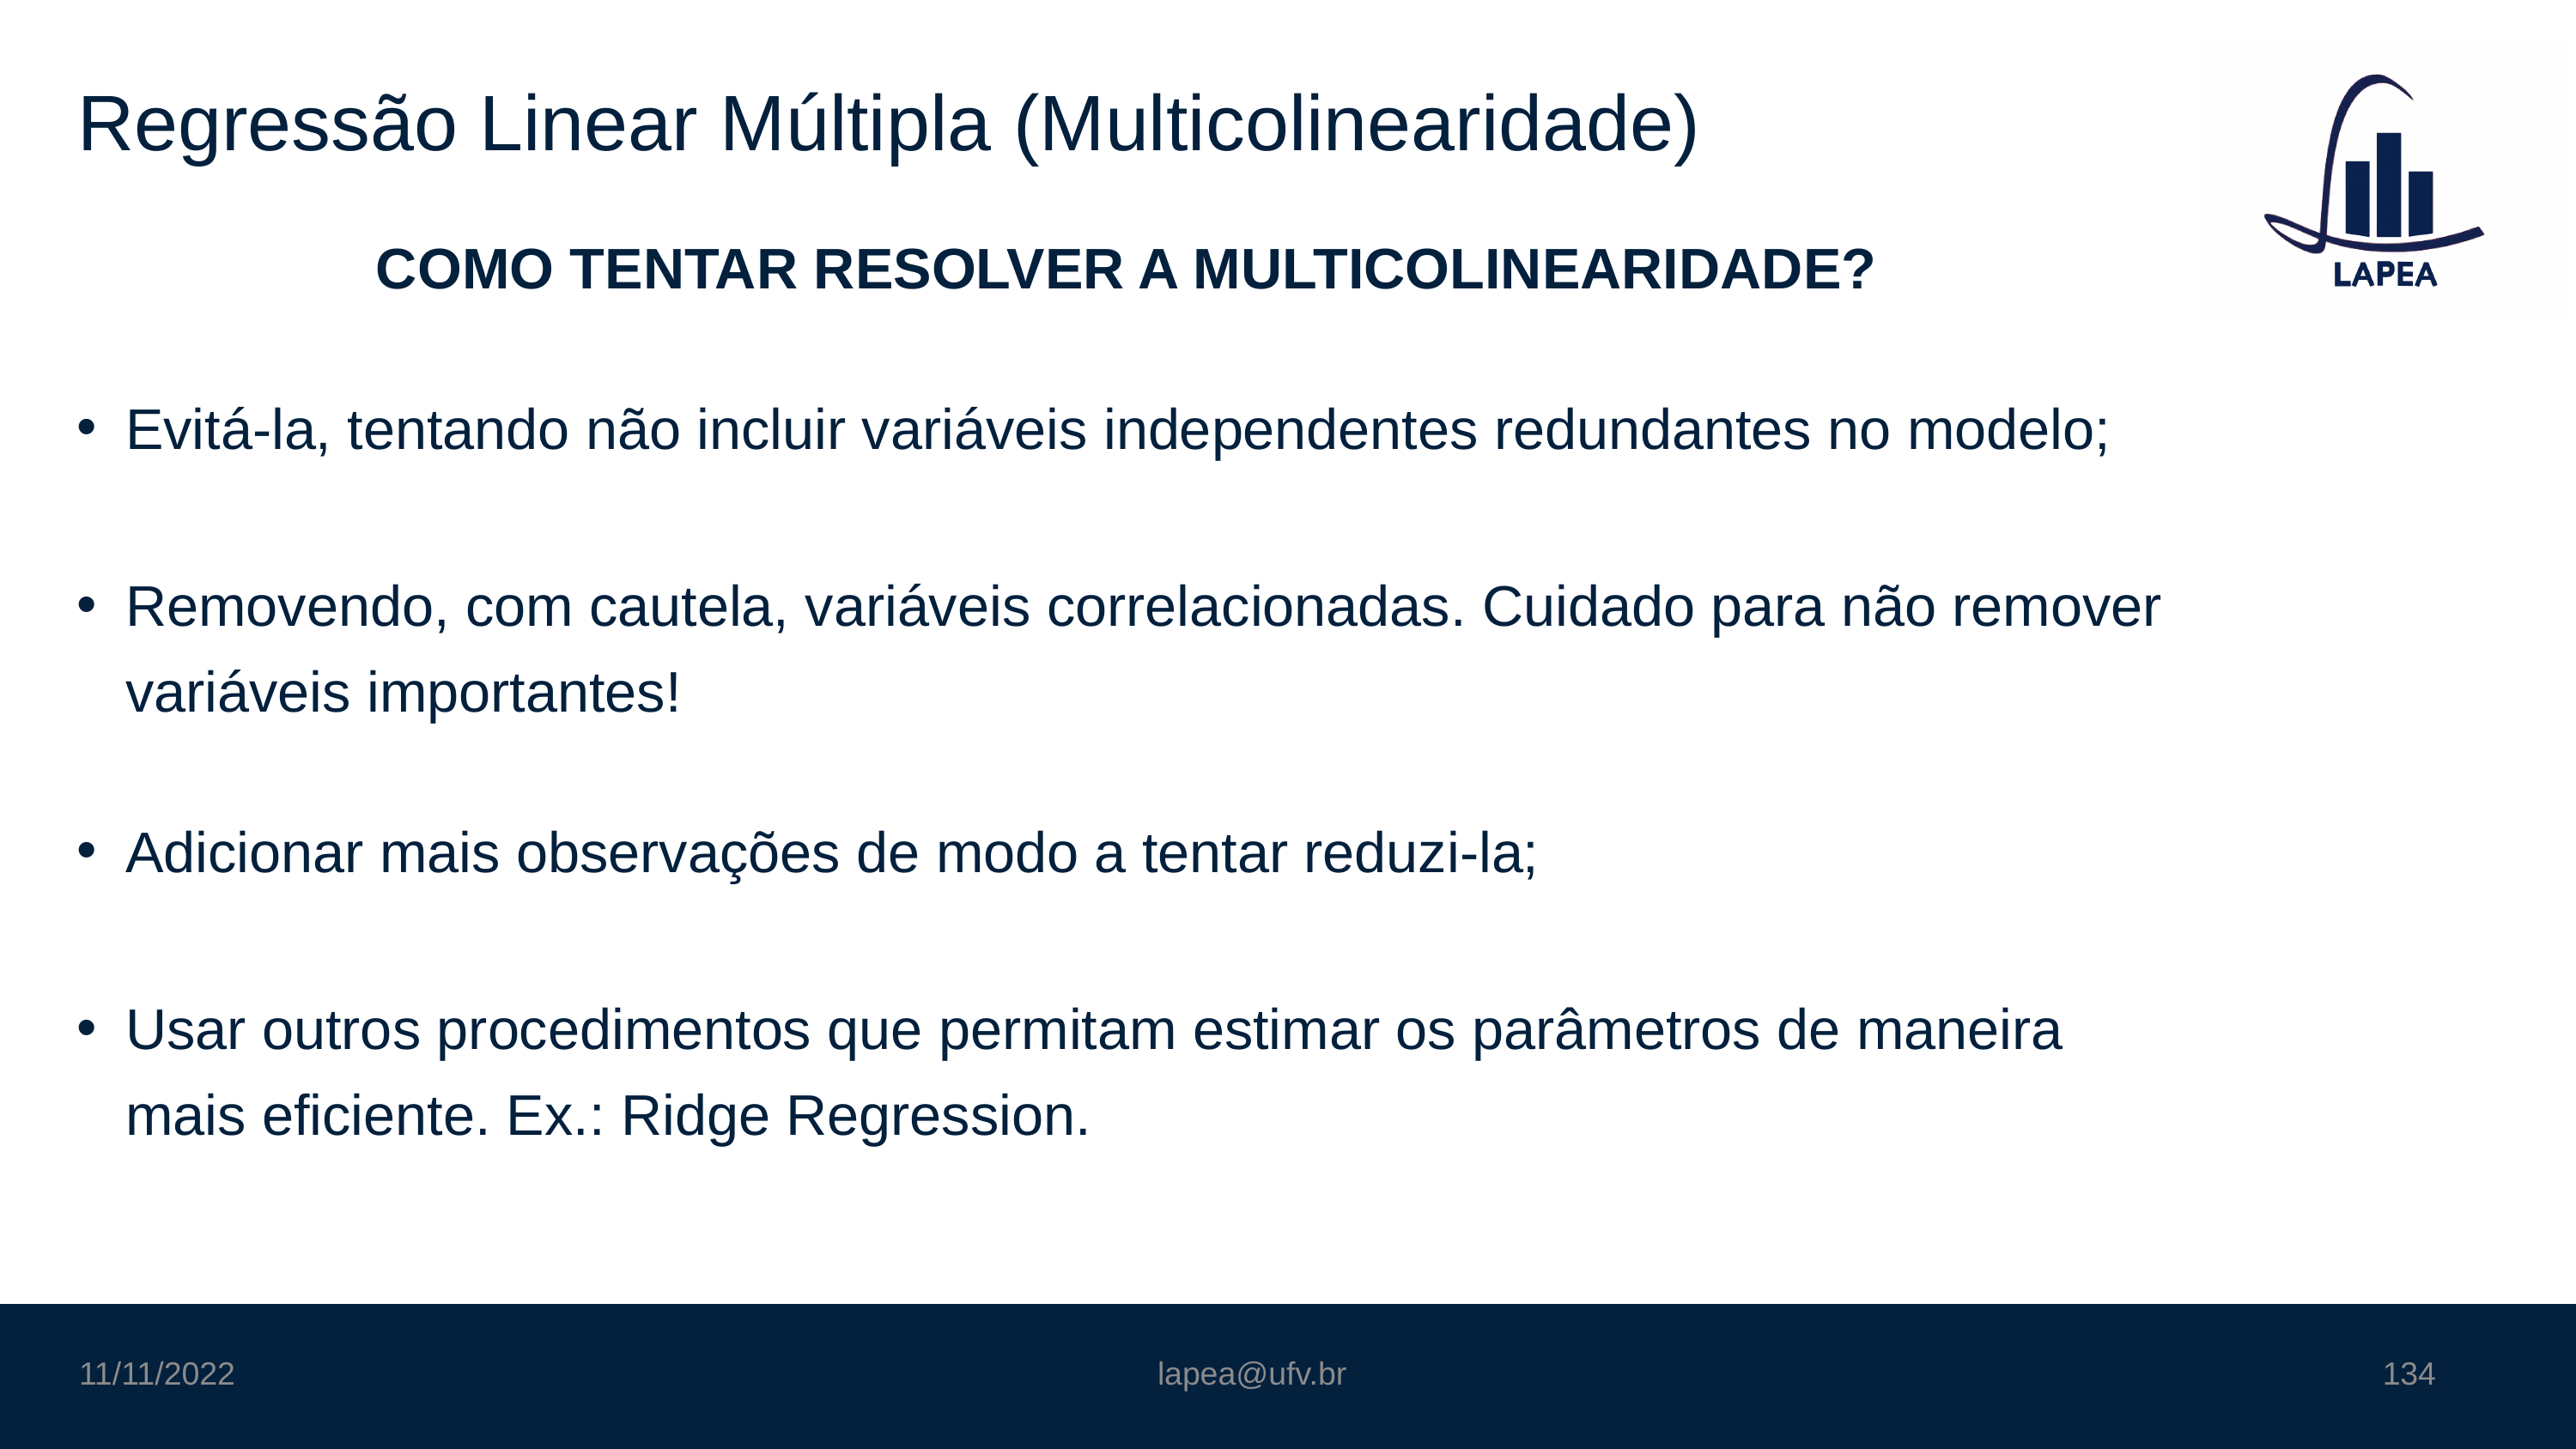

# Regressão Linear Múltipla (Multicolinearidade)
COMO TENTAR RESOLVER A MULTICOLINEARIDADE?

Evitá-la, tentando não incluir variáveis independentes redundantes no modelo;

Removendo, com cautela, variáveis correlacionadas. Cuidado para não remover variáveis importantes!

Adicionar mais observações de modo a tentar reduzi-la;

Usar outros procedimentos que permitam estimar os parâmetros de maneira mais eficiente. Ex.: Ridge Regression.

11/11/2022
lapea@ufv.br
134